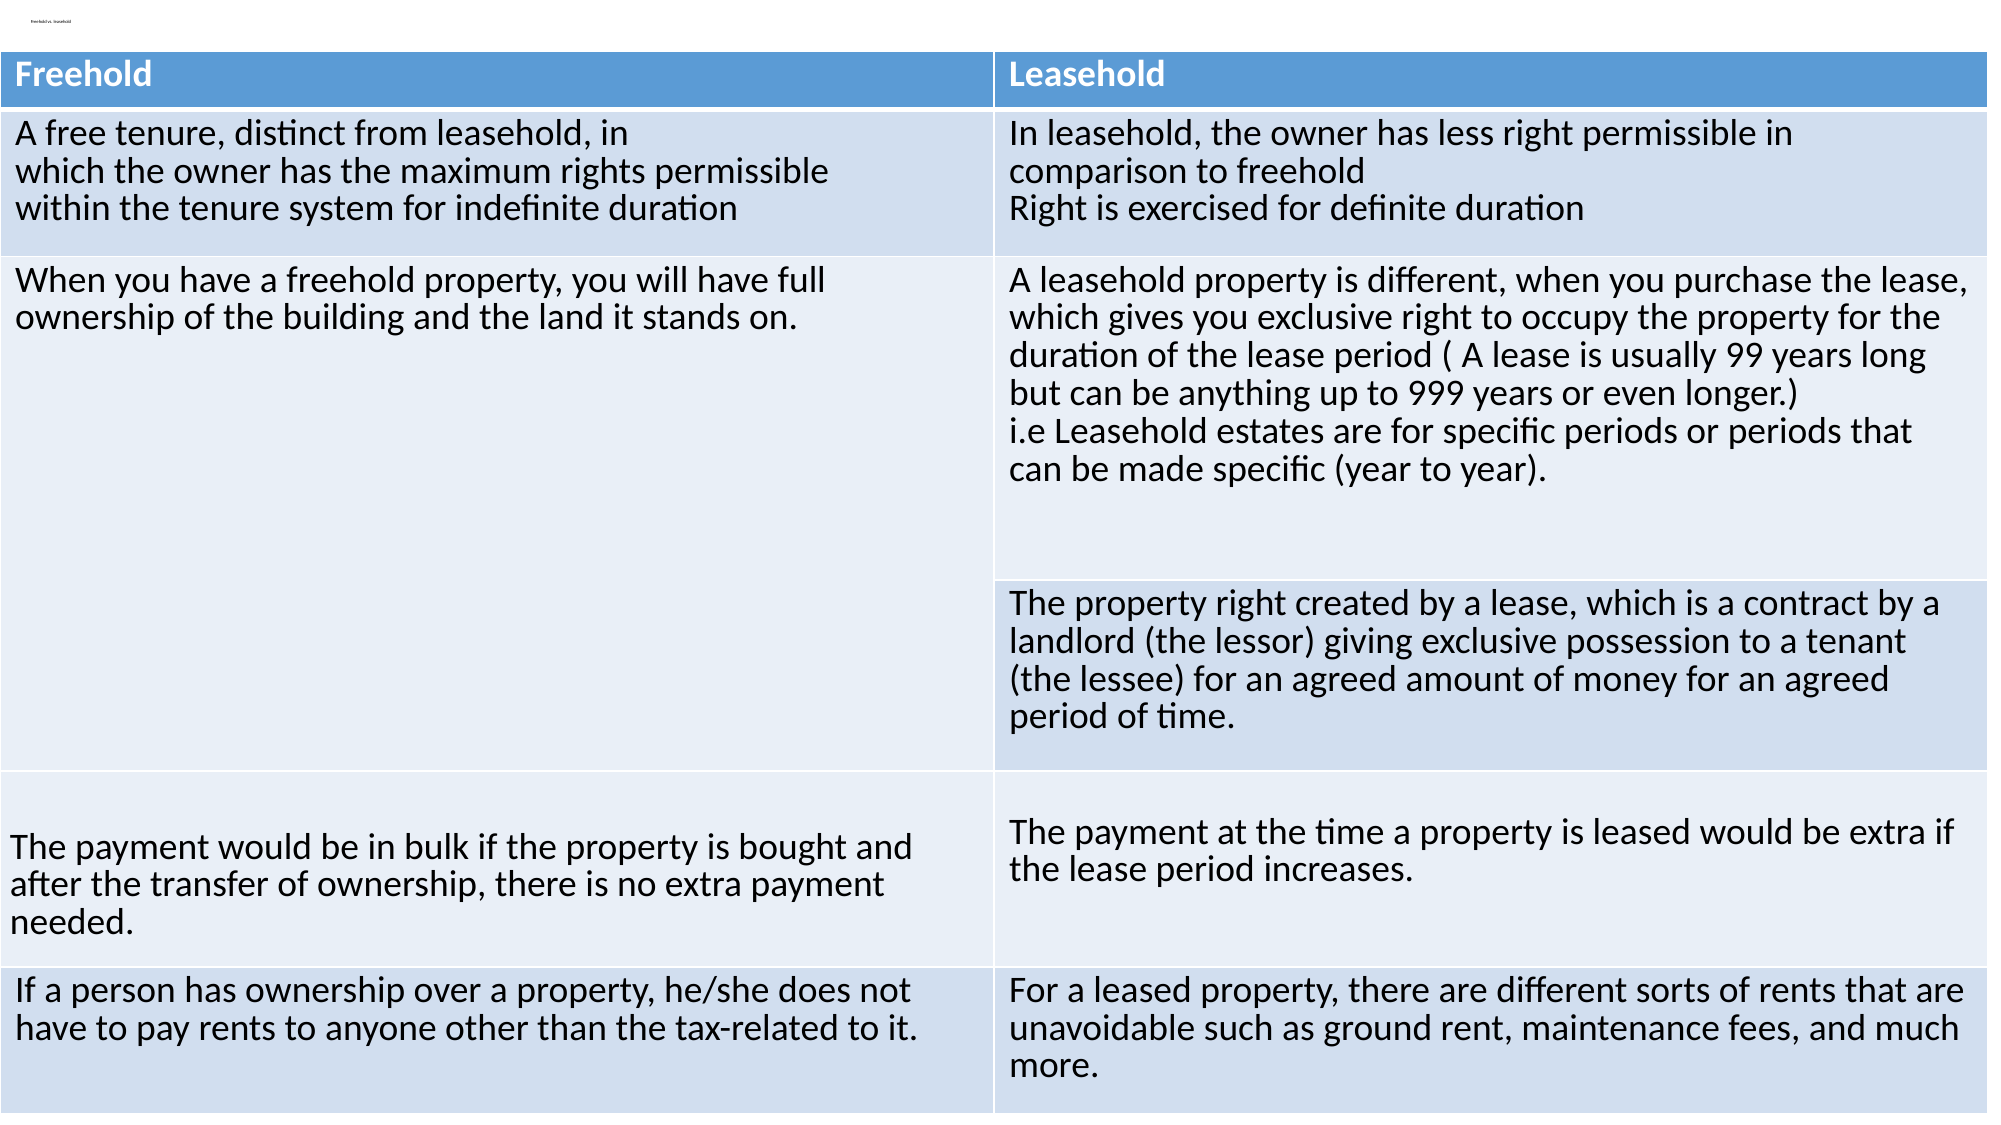

# Freehold vs. leasehold
| Freehold | Leasehold |
| --- | --- |
| A free tenure, distinct from leasehold, in which the owner has the maximum rights permissible within the tenure system for indefinite duration | In leasehold, the owner has less right permissible in comparison to freehold Right is exercised for definite duration |
| When you have a freehold property, you will have full ownership of the building and the land it stands on. | A leasehold property is different, when you purchase the lease, which gives you exclusive right to occupy the property for the duration of the lease period ( A lease is usually 99 years long but can be anything up to 999 years or even longer.) i.e Leasehold estates are for specific periods or periods that can be made specific (year to year). |
|  | The property right created by a lease, which is a contract by a landlord (the lessor) giving exclusive possession to a tenant (the lessee) for an agreed amount of money for an agreed period of time. |
| The payment would be in bulk if the property is bought and after the transfer of ownership, there is no extra payment needed. | The payment at the time a property is leased would be extra if the lease period increases. |
| If a person has ownership over a property, he/she does not have to pay rents to anyone other than the tax-related to it. | For a leased property, there are different sorts of rents that are unavoidable such as ground rent, maintenance fees, and much more. |